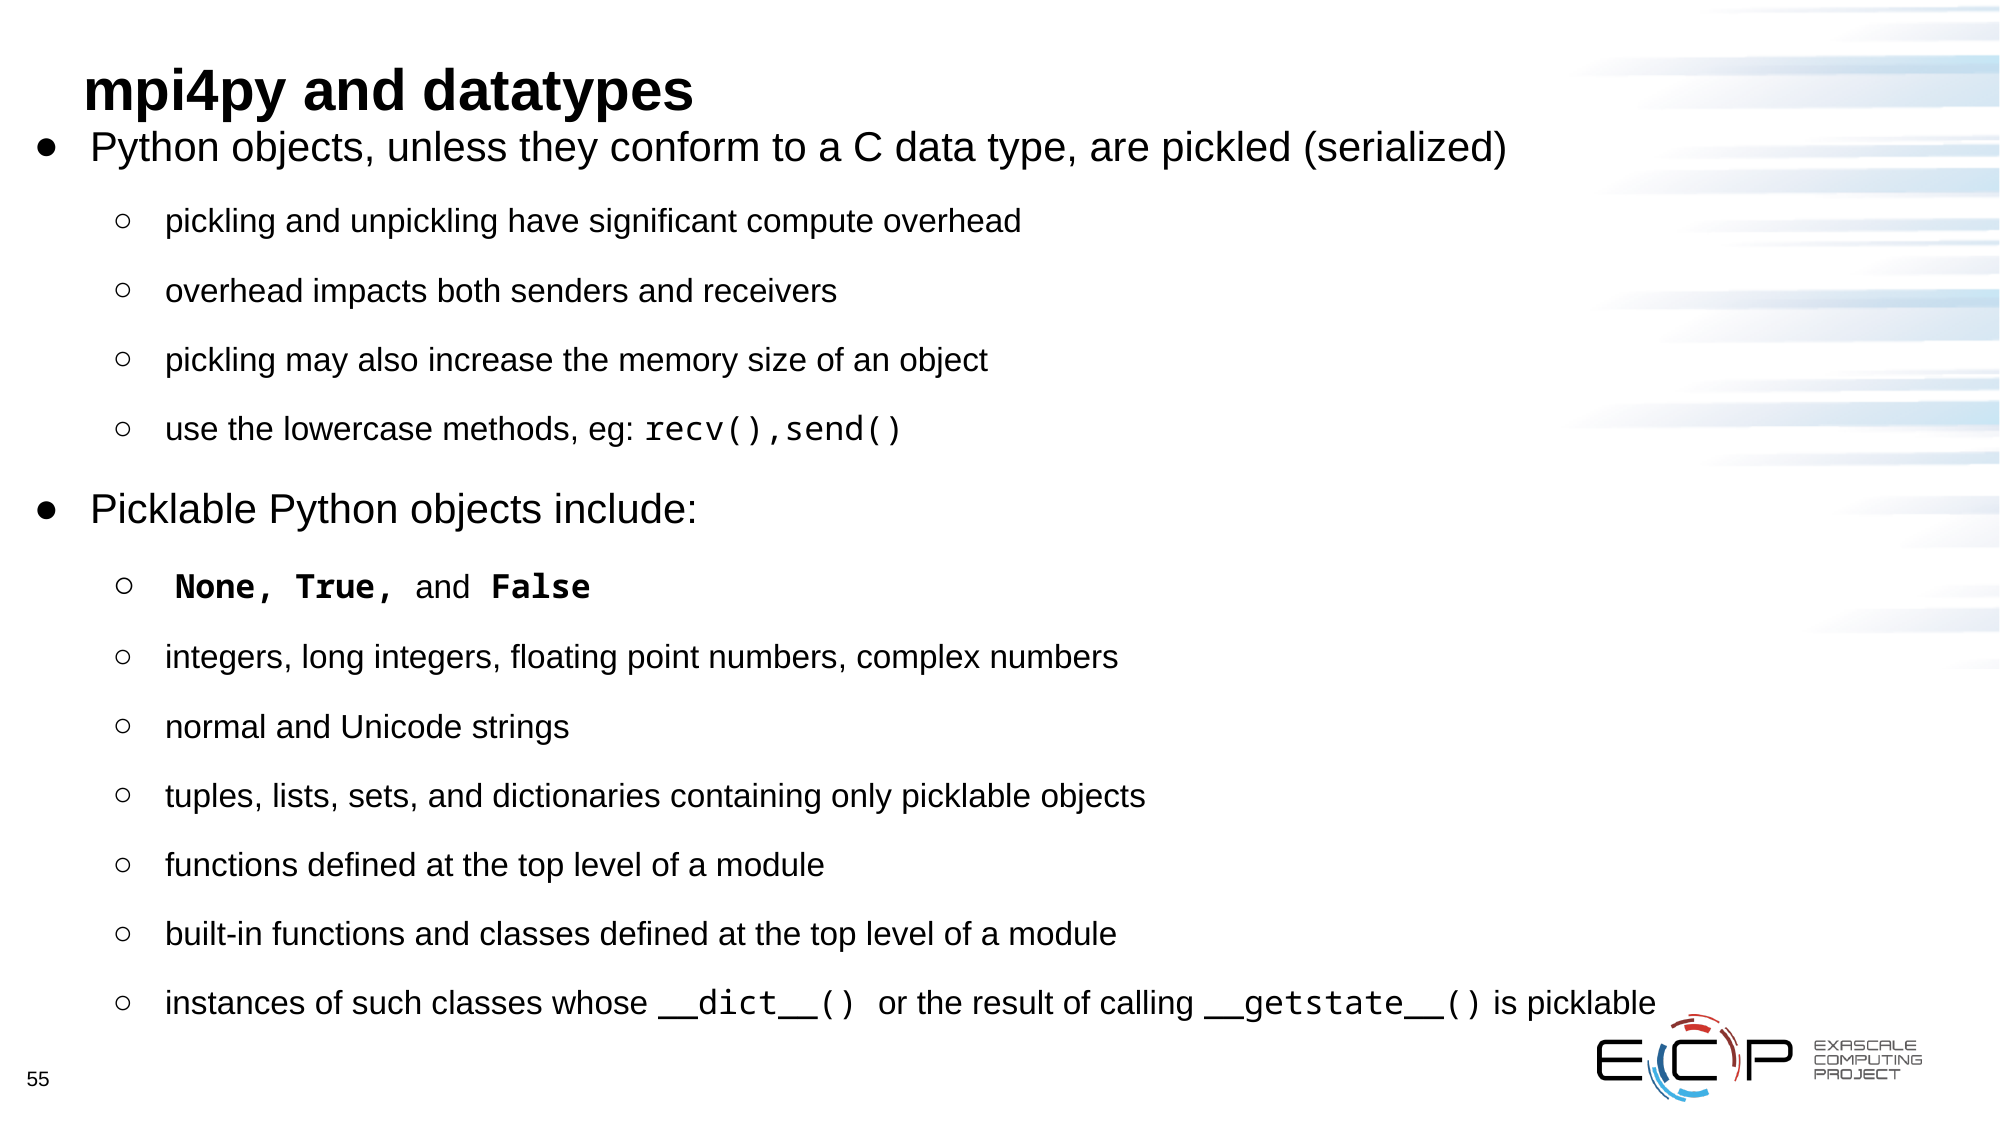

# mpi4py and datatypes
Python objects, unless they conform to a C data type, are pickled (serialized)
pickling and unpickling have significant compute overhead
overhead impacts both senders and receivers
pickling may also increase the memory size of an object
use the lowercase methods, eg: recv(),send()
Picklable Python objects include:
 None, True, and False
integers, long integers, floating point numbers, complex numbers
normal and Unicode strings
tuples, lists, sets, and dictionaries containing only picklable objects
functions defined at the top level of a module
built-in functions and classes defined at the top level of a module
instances of such classes whose __dict__() or the result of calling __getstate__() is picklable